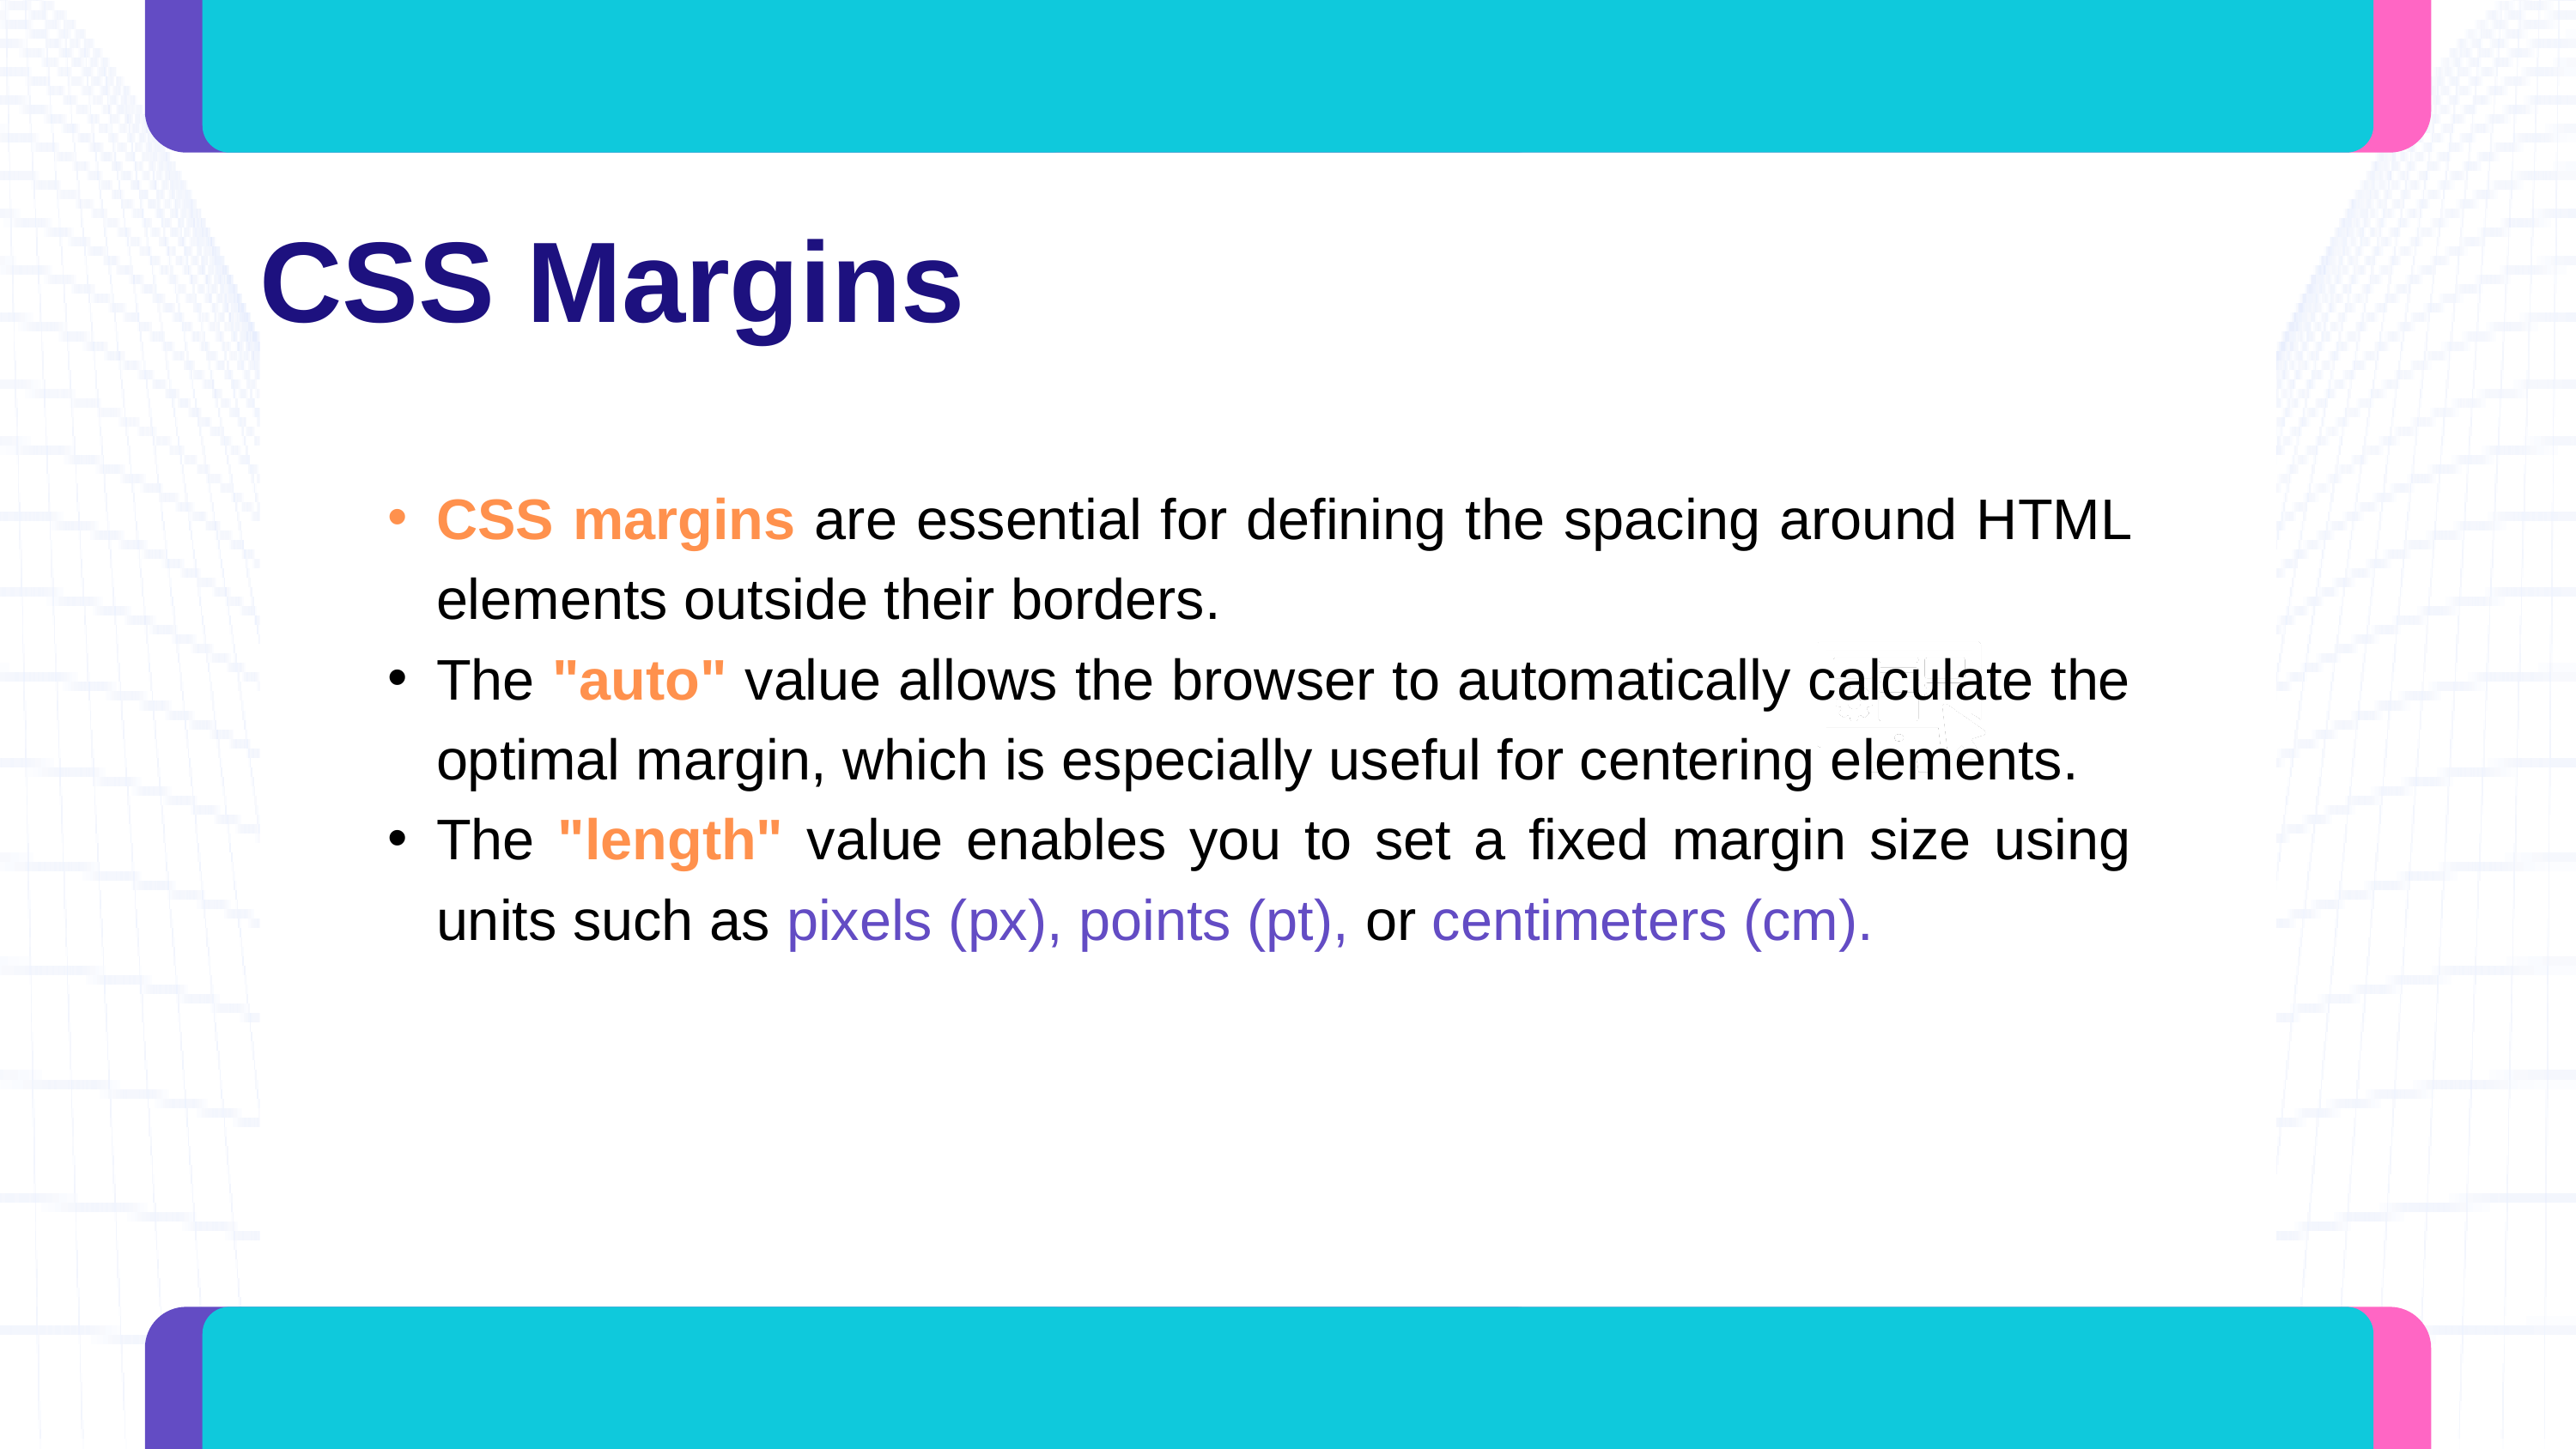

CSS Margins

CSS margins are essential for defining the spacing around HTML elements outside their borders.
The "auto" value allows the browser to automatically calculate the optimal margin, which is especially useful for centering elements.
The "length" value enables you to set a fixed margin size using units such as pixels (px), points (pt), or centimeters (cm).